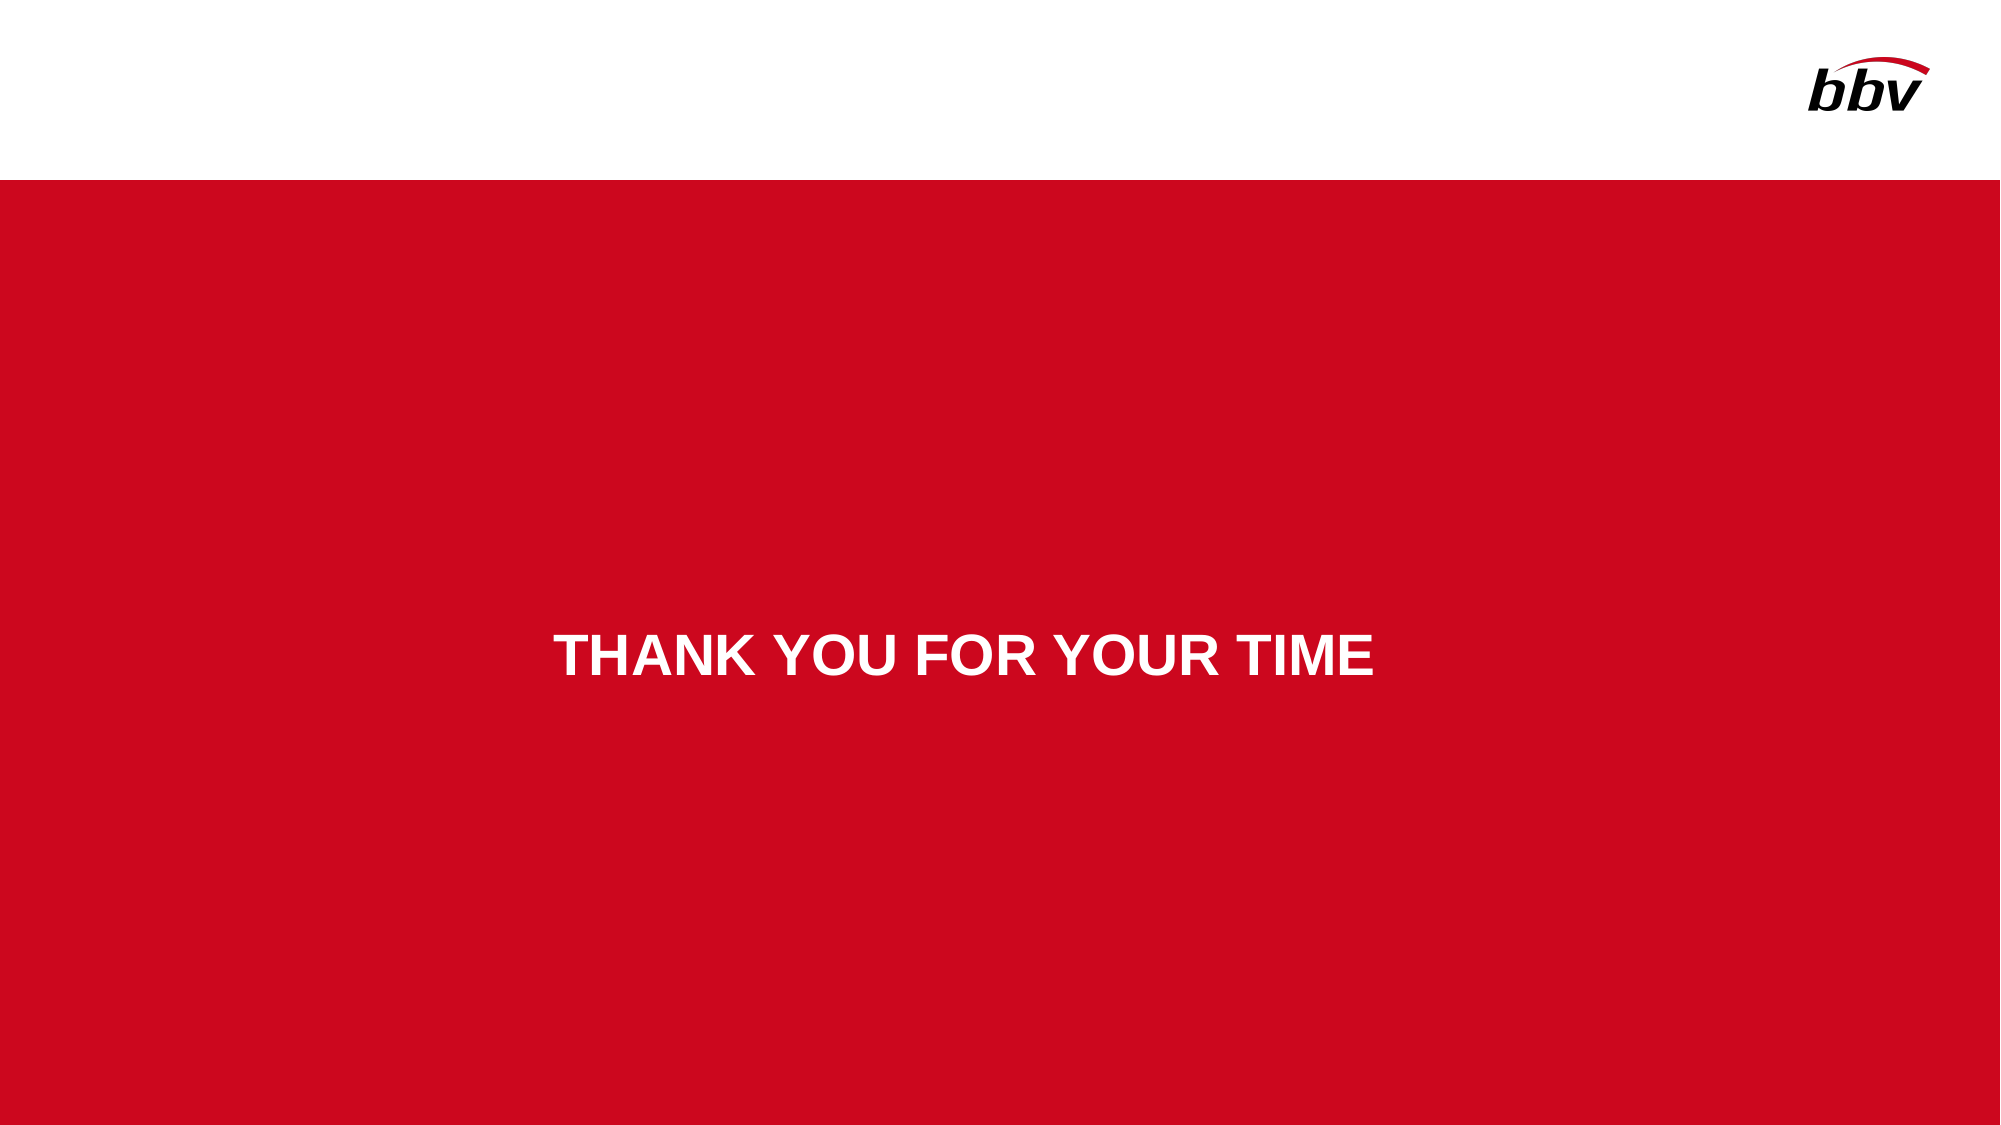

THANK YOU
FOR YOUR TIME
# THANK YOU FOR YOUR TIME